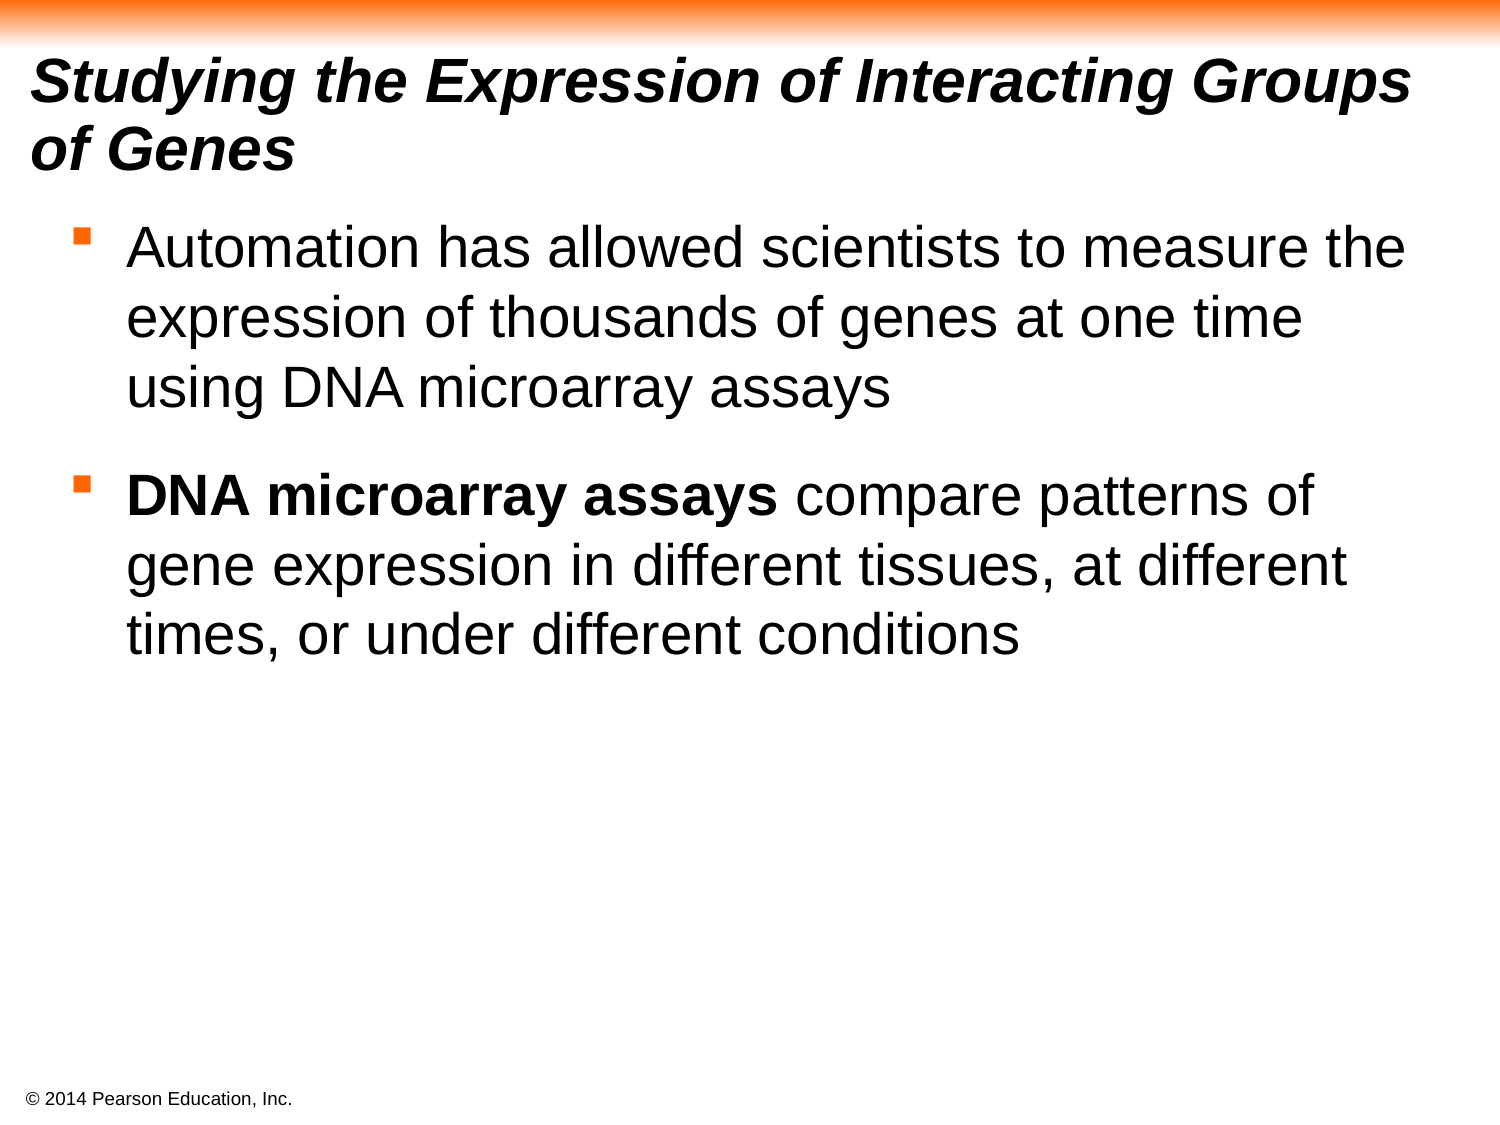

# Studying the Expression of Interacting Groups of Genes
Automation has allowed scientists to measure the expression of thousands of genes at one time using DNA microarray assays
DNA microarray assays compare patterns of gene expression in different tissues, at different times, or under different conditions